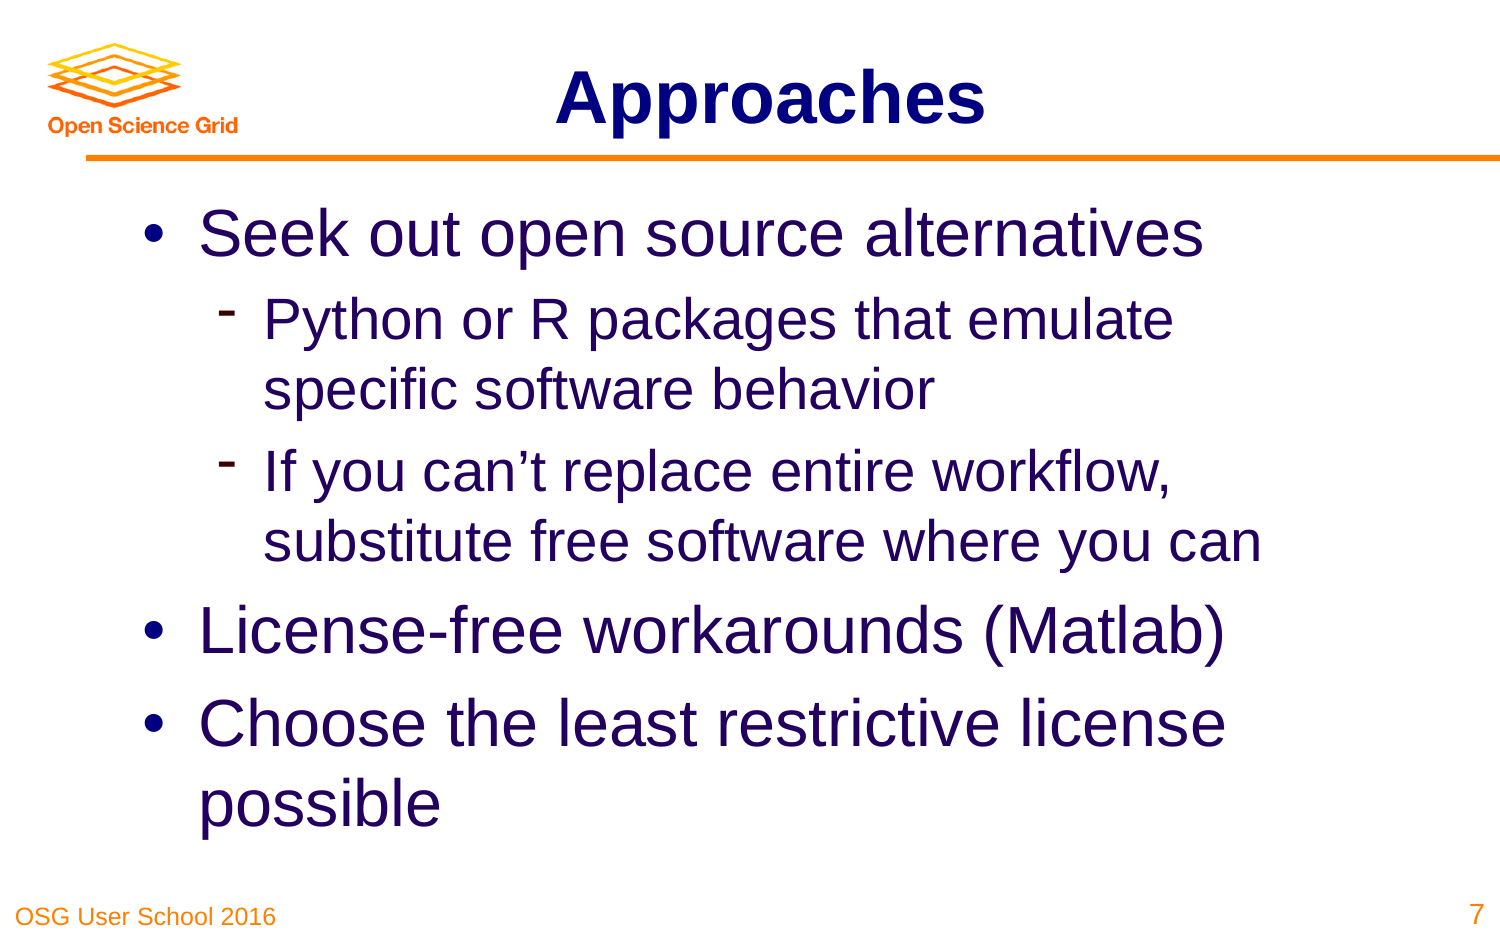

# Approaches
Seek out open source alternatives
Python or R packages that emulate specific software behavior
If you can’t replace entire workflow, substitute free software where you can
License-free workarounds (Matlab)
Choose the least restrictive license possible
7